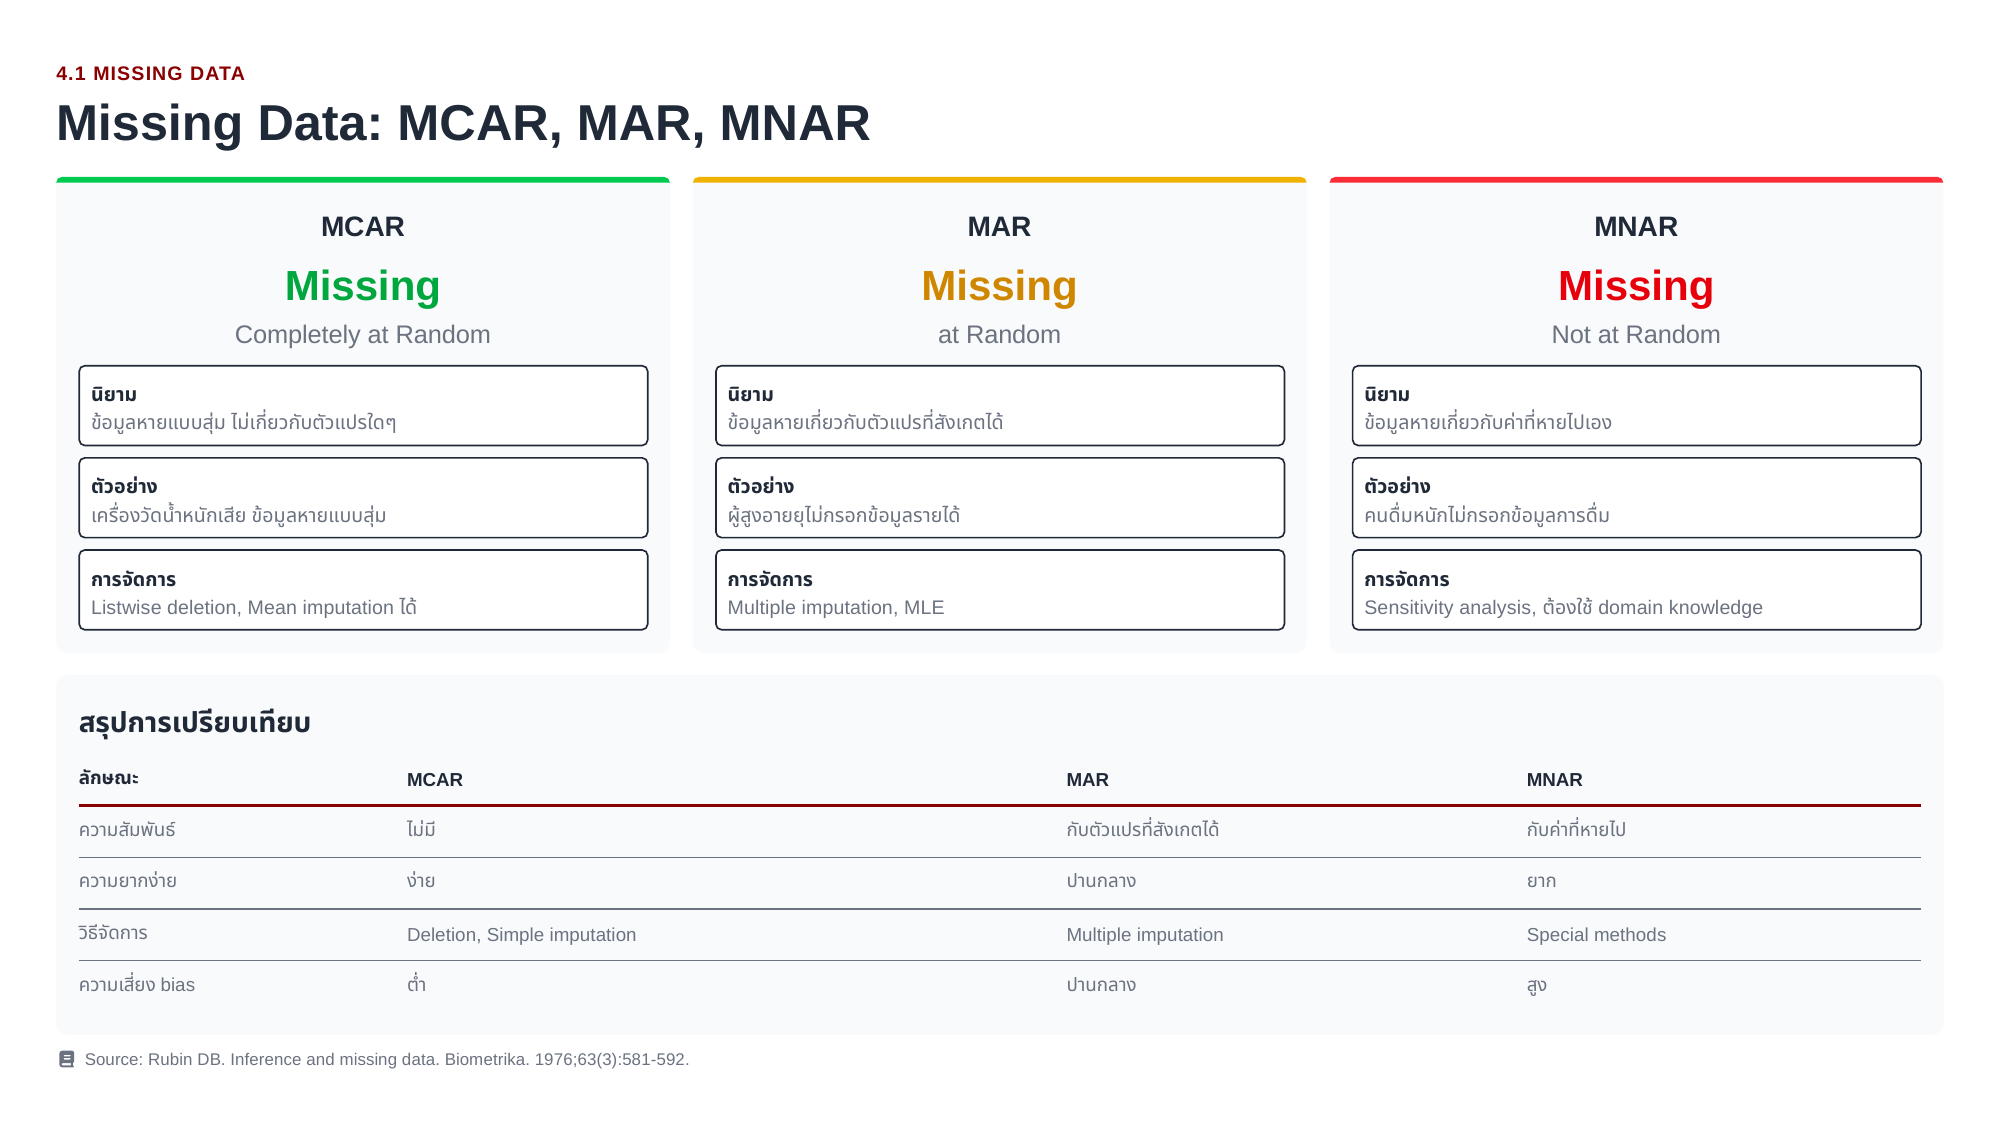

4.1 MISSING DATA
Missing Data: MCAR, MAR, MNAR

MCAR
MAR
MNAR
Missing
Missing
Missing
Completely at Random
at Random
Not at Random

นิยาม
นิยาม
นิยาม
ข้อมูลหายแบบสุ่ม ไม่เกี่ยวกับตัวแปรใดๆ
ข้อมูลหายเกี่ยวกับตัวแปรที่สังเกตได้
ข้อมูลหายเกี่ยวกับค่าที่หายไปเอง

ตัวอย่าง
ตัวอย่าง
ตัวอย่าง
เครื่องวัดน้ำหนักเสีย ข้อมูลหายแบบสุ่ม
ผู้สูงอายยุไม่กรอกข้อมูลรายได้
คนดื่มหนักไม่กรอกข้อมูลการดื่ม

การจัดการ
การจัดการ
การจัดการ
Listwise deletion, Mean imputation ได้
Multiple imputation, MLE
Sensitivity analysis, ต้องใช้ domain knowledge

สรุปการเปรียบเทียบ
| ลักษณะ | MCAR | MAR | MNAR |
| --- | --- | --- | --- |
| ความสัมพันธ์ | ไม่มี | กับตัวแปรที่สังเกตได้ | กับค่าที่หายไป |
| ความยากง่าย | ง่าย | ปานกลาง | ยาก |
| วิธีจัดการ | Deletion, Simple imputation | Multiple imputation | Special methods |
| ความเสี่ยง bias | ต่ำ | ปานกลาง | สูง |
Source: Rubin DB. Inference and missing data. Biometrika. 1976;63(3):581-592.